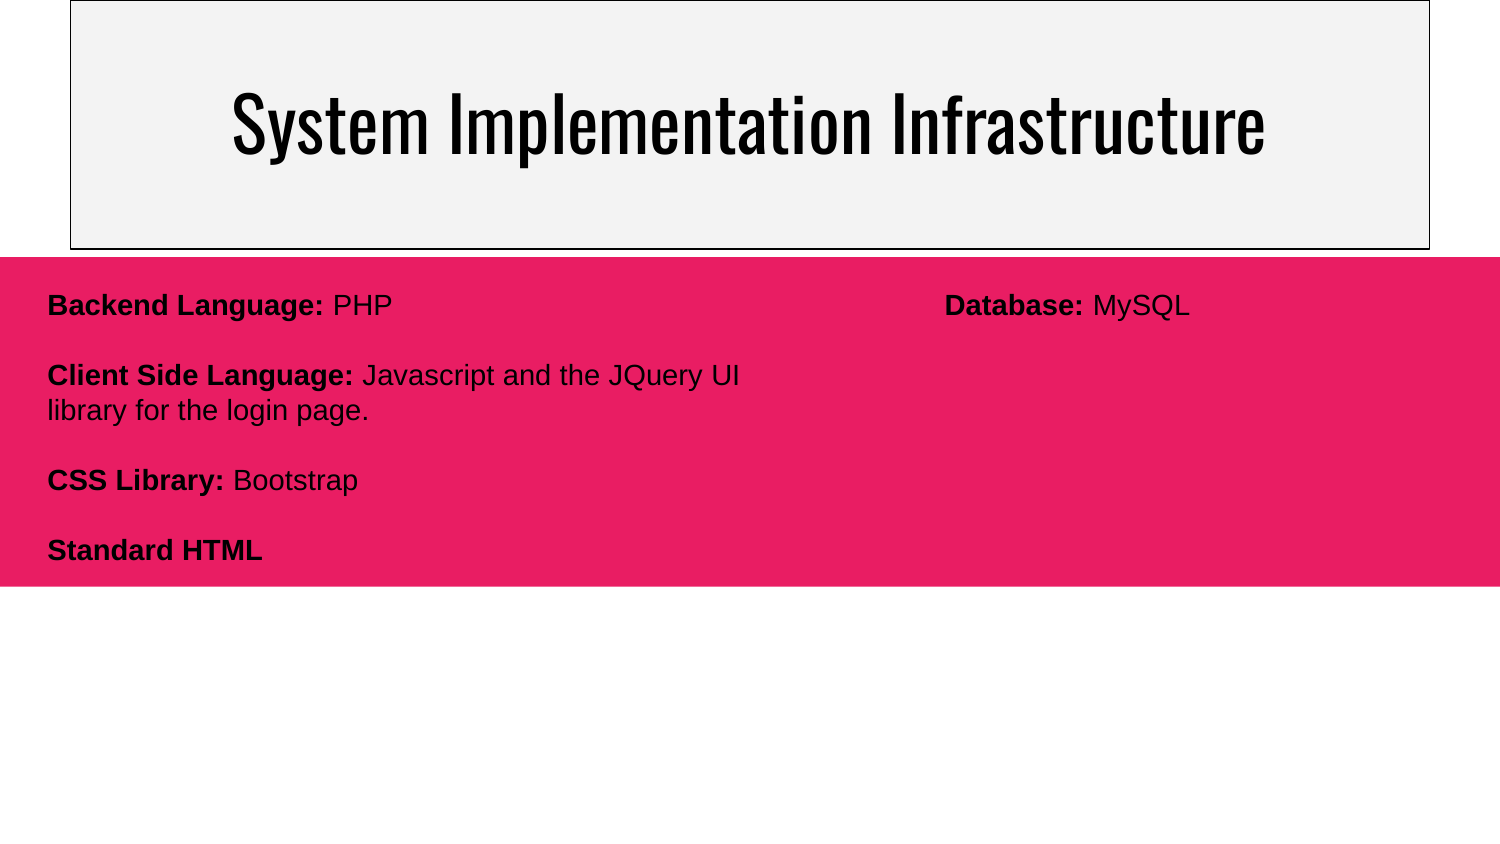

# System Implementation Infrastructure
Backend Language: PHP                                                                   Database: MySQL

Client Side Language: Javascript and the JQuery UI
library for the login page.

CSS Library: Bootstrap

Standard HTML